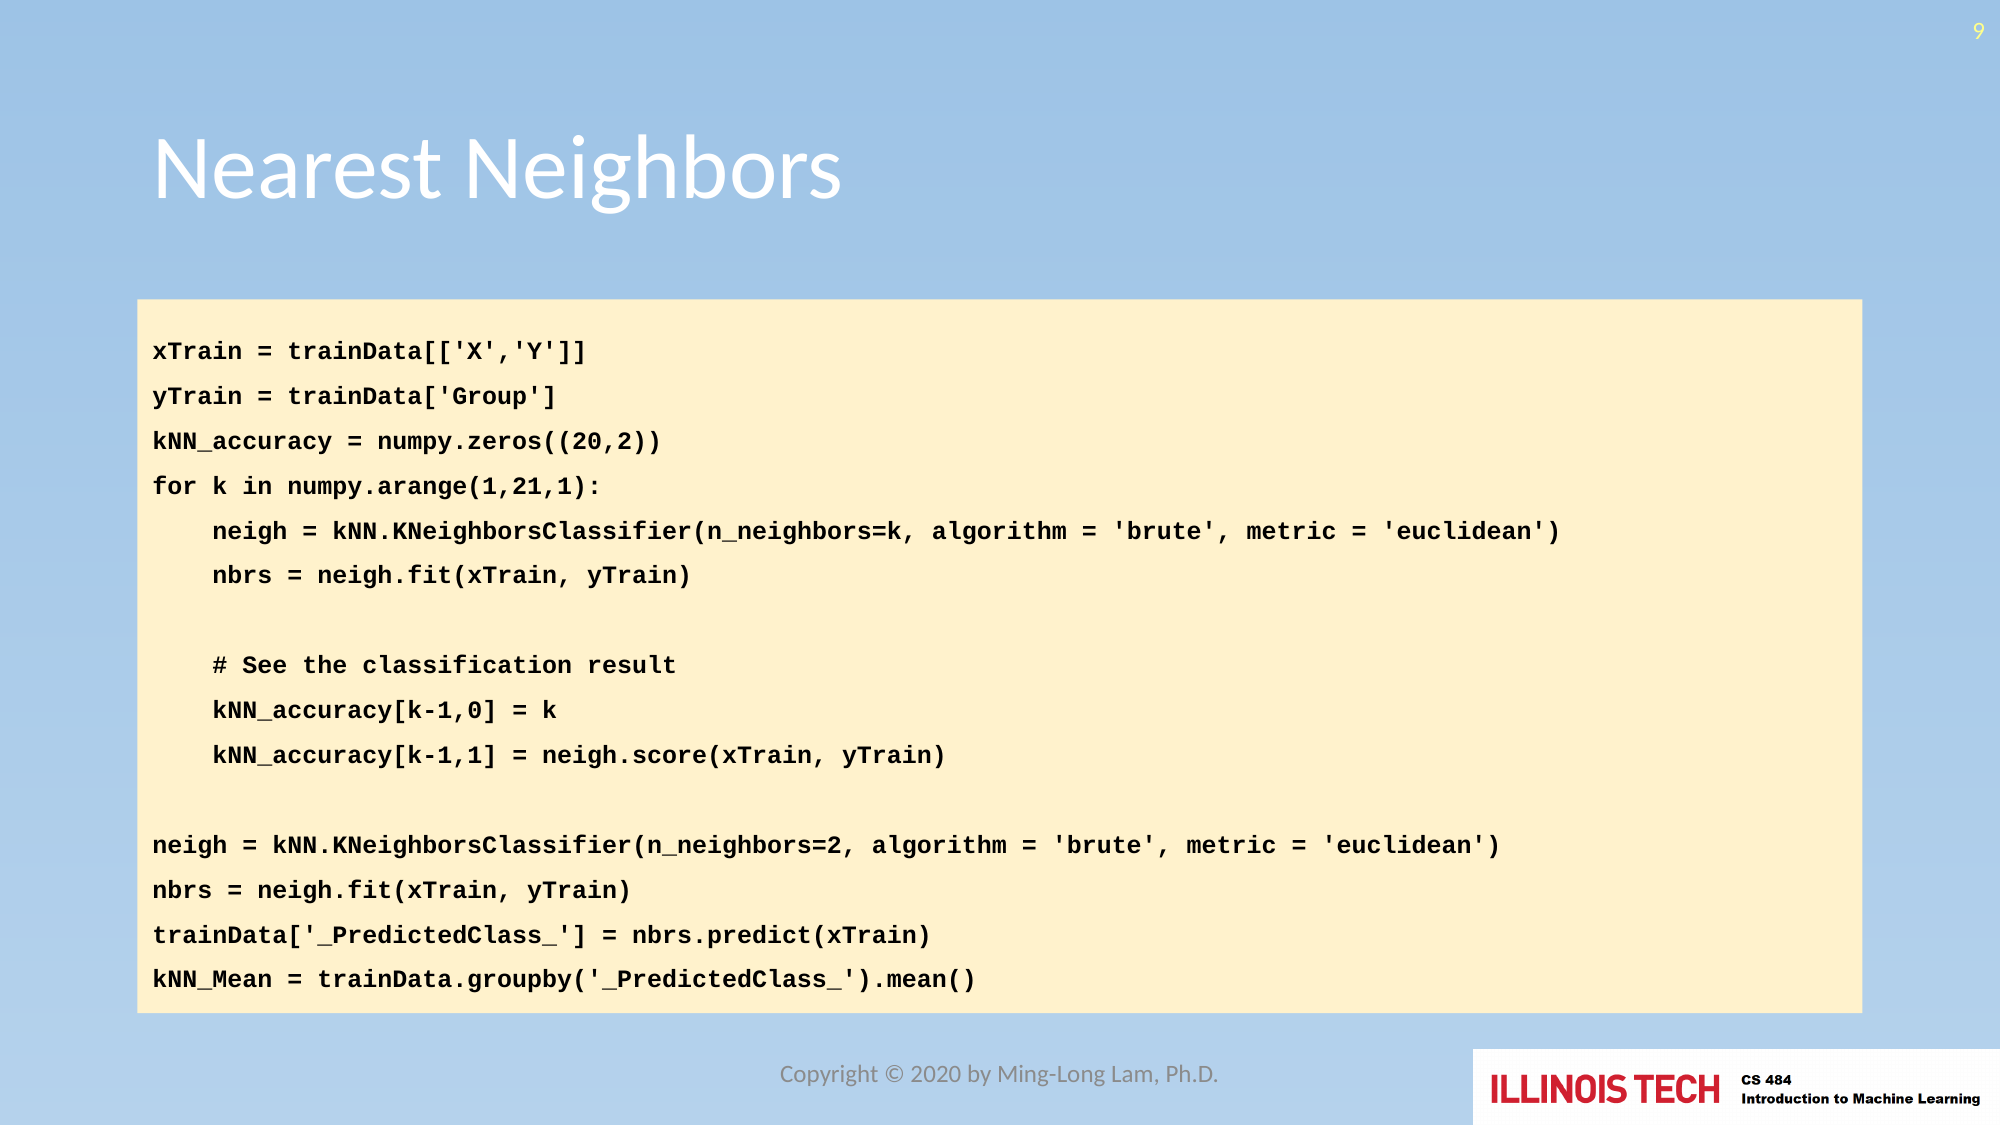

9
# Nearest Neighbors
xTrain = trainData[['X','Y']]
yTrain = trainData['Group']
kNN_accuracy = numpy.zeros((20,2))
for k in numpy.arange(1,21,1):
    neigh = kNN.KNeighborsClassifier(n_neighbors=k, algorithm = 'brute', metric = 'euclidean')
    nbrs = neigh.fit(xTrain, yTrain)

    # See the classification result
    kNN_accuracy[k-1,0] = k
    kNN_accuracy[k-1,1] = neigh.score(xTrain, yTrain)

neigh = kNN.KNeighborsClassifier(n_neighbors=2, algorithm = 'brute', metric = 'euclidean')
nbrs = neigh.fit(xTrain, yTrain)
trainData['_PredictedClass_'] = nbrs.predict(xTrain)
kNN_Mean = trainData.groupby('_PredictedClass_').mean()
Copyright © 2020 by Ming-Long Lam, Ph.D.